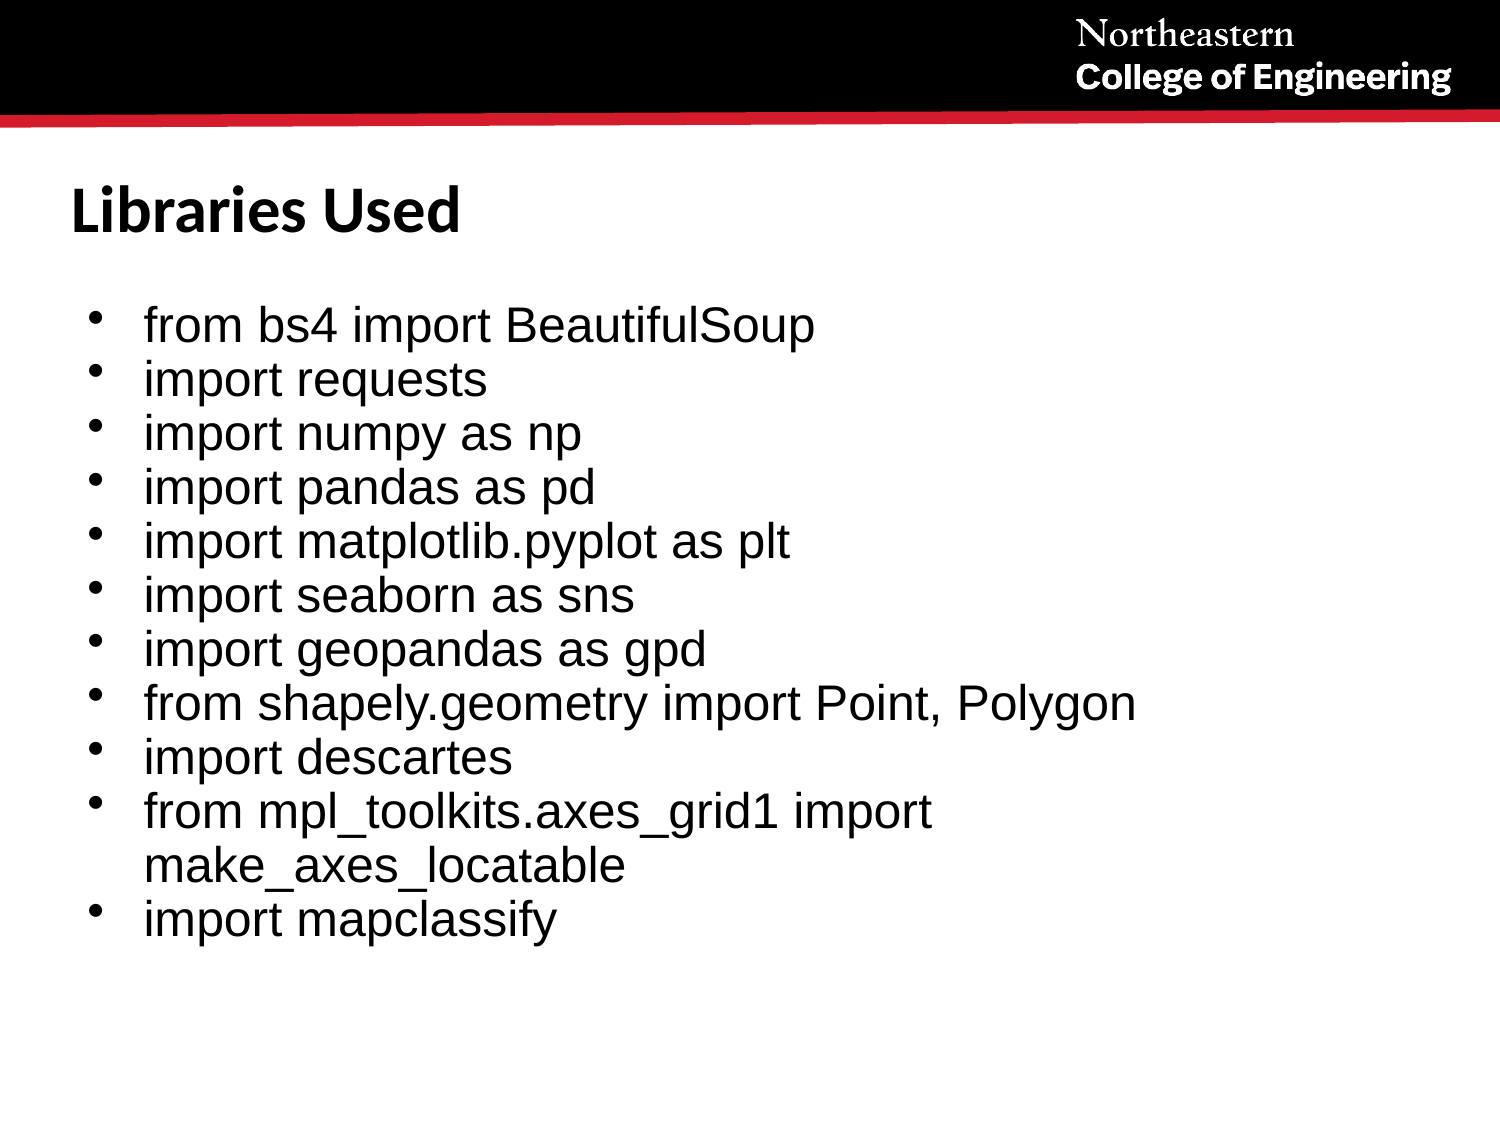

Libraries Used
from bs4 import BeautifulSoup
import requests
import numpy as np
import pandas as pd
import matplotlib.pyplot as plt
import seaborn as sns
import geopandas as gpd
from shapely.geometry import Point, Polygon
import descartes
from mpl_toolkits.axes_grid1 import make_axes_locatable
import mapclassify